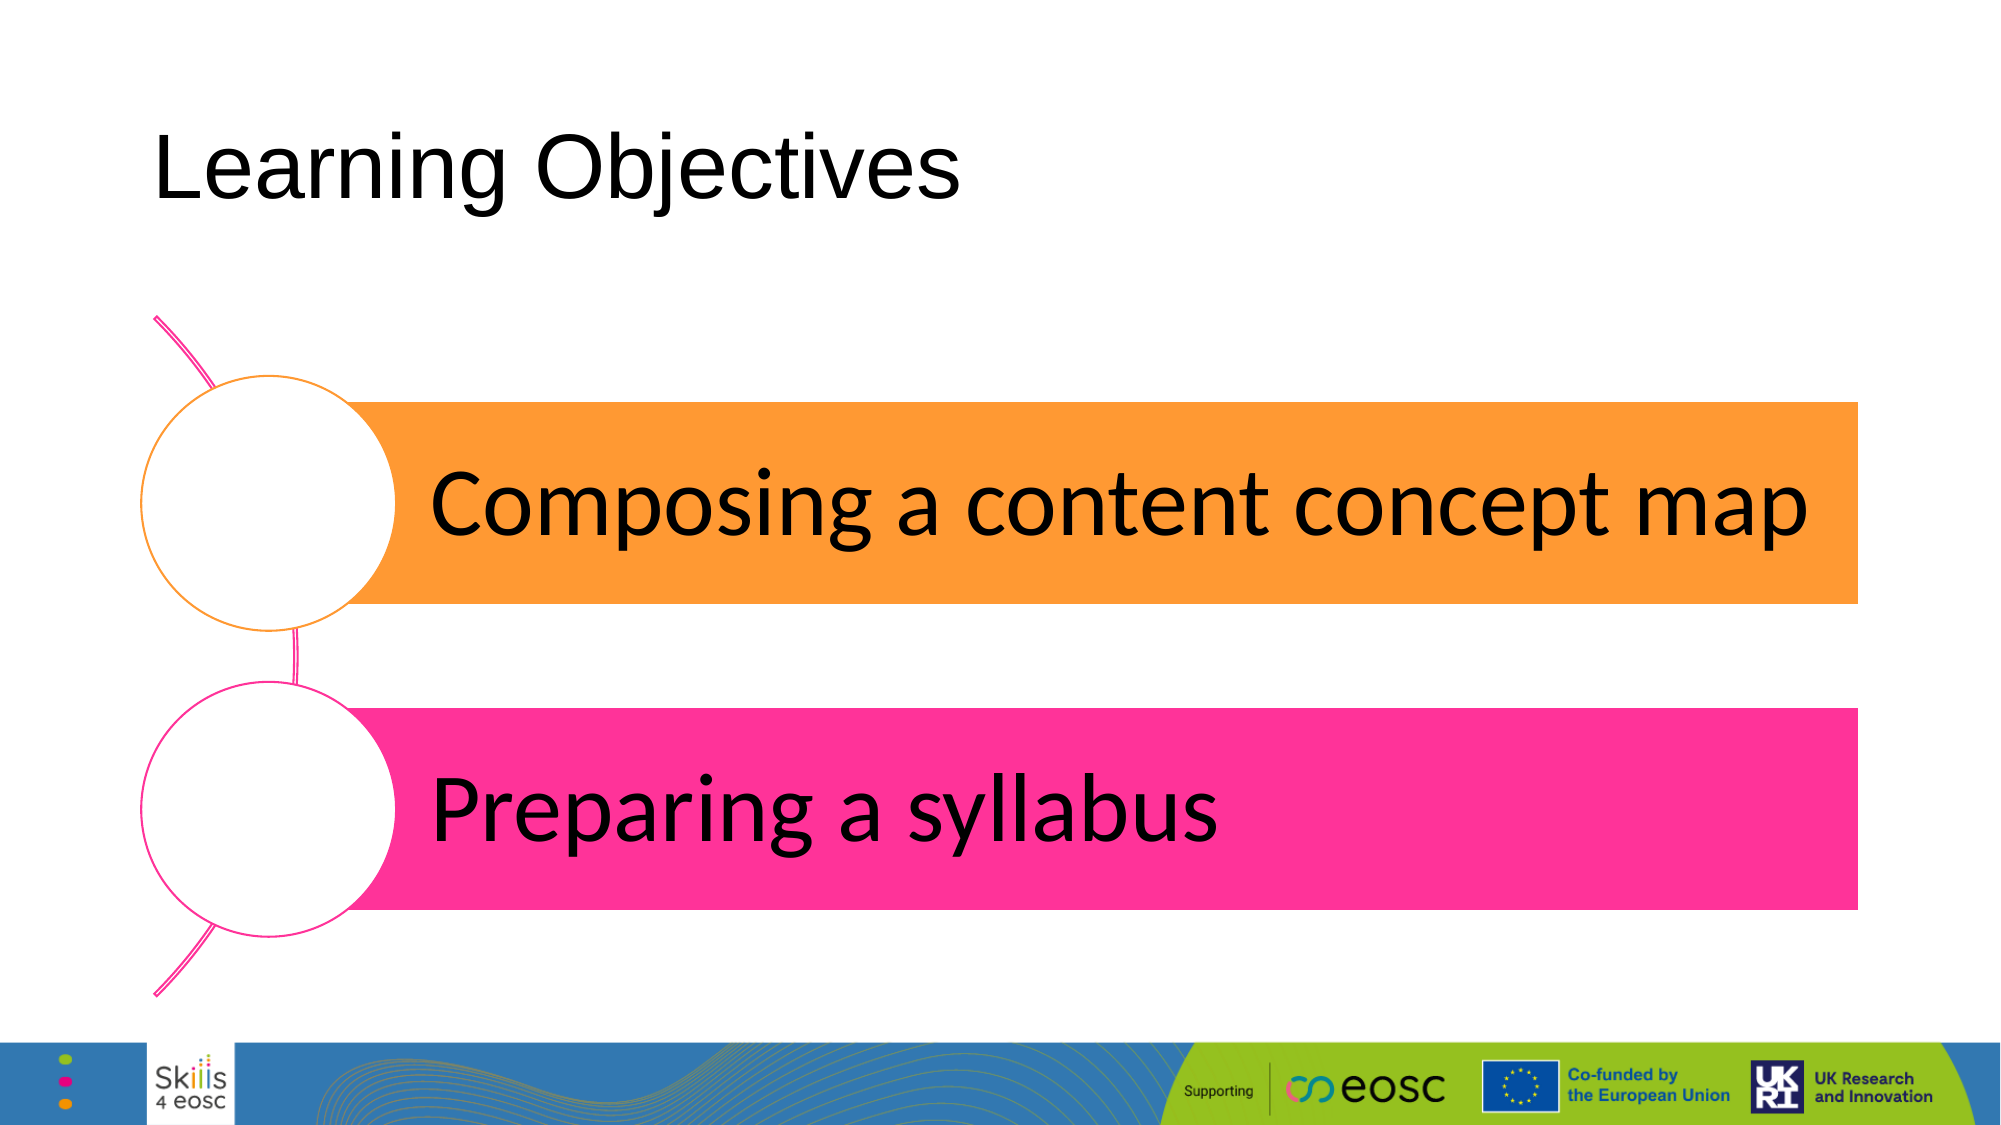

# Learning Objectives
Composing a content concept map
Preparing a syllabus